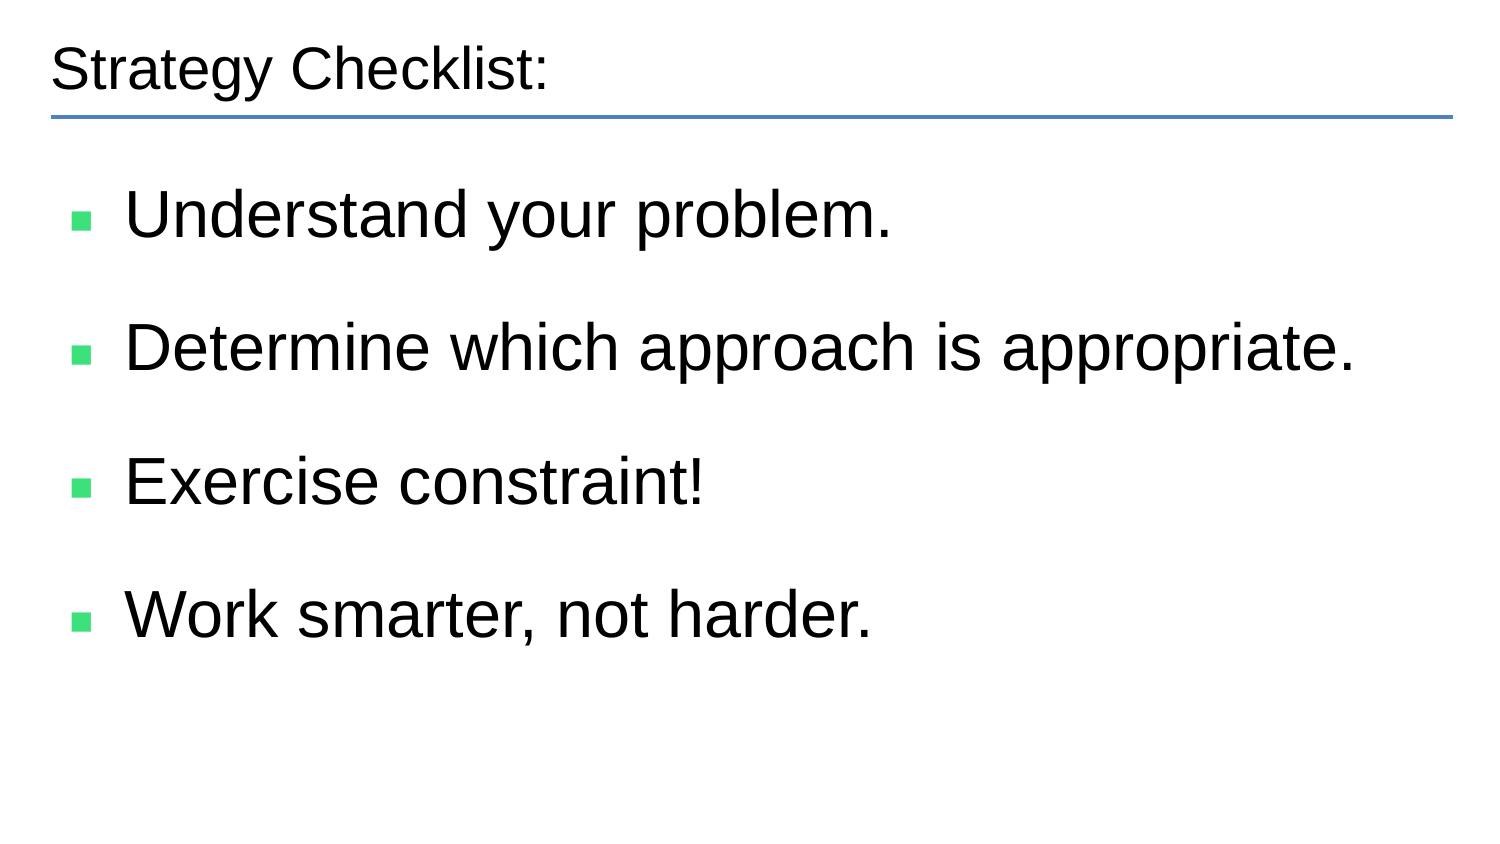

# Strategy Checklist:
Understand your problem.
Determine which approach is appropriate.
Exercise constraint!
Work smarter, not harder.